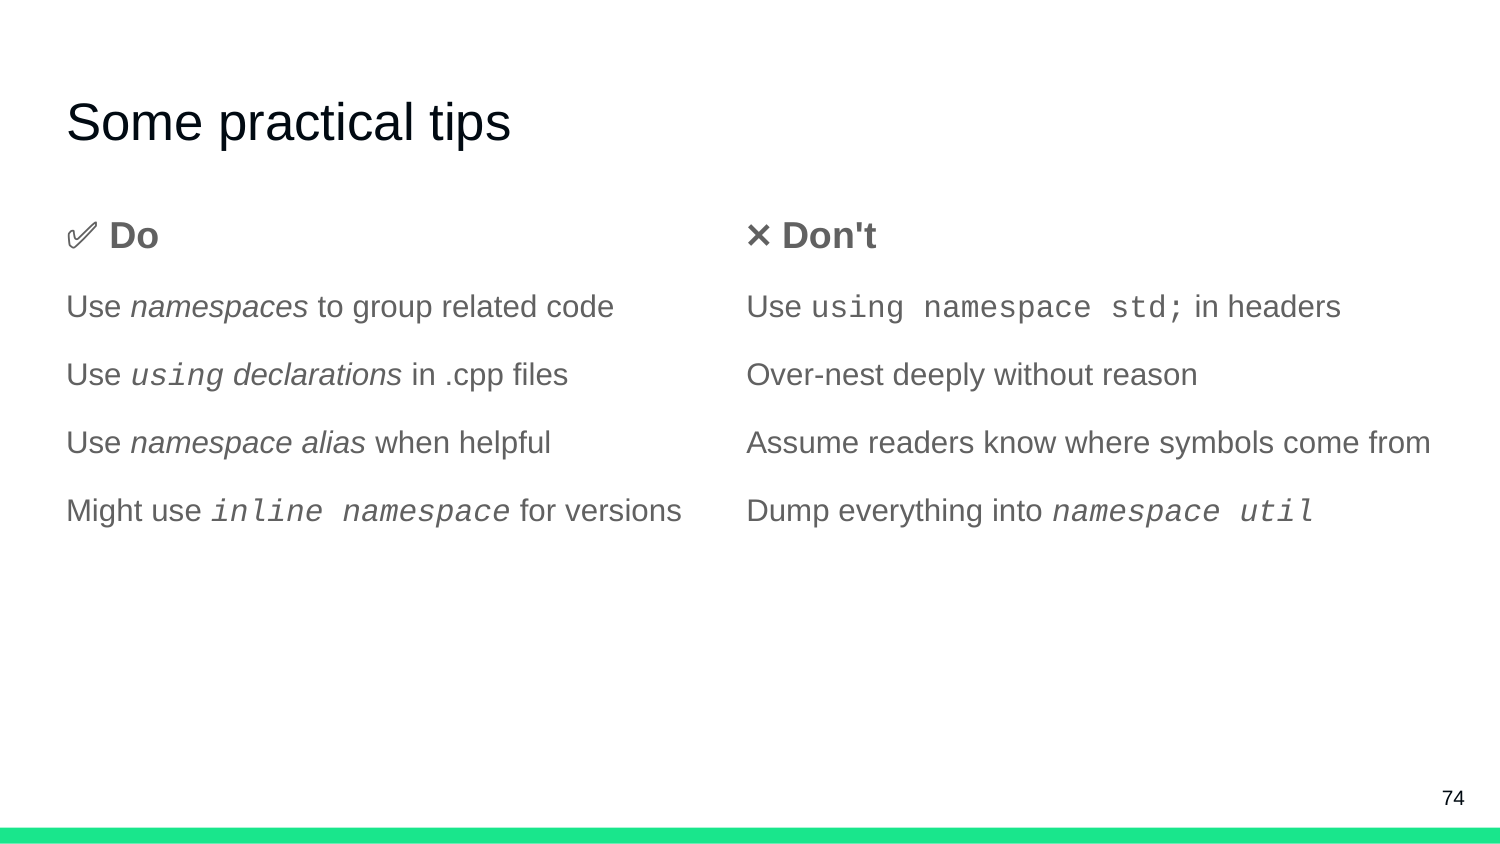

# Some practical tips
✅ Do
Use namespaces to group related code
Use using declarations in .cpp files
Use namespace alias when helpful
Might use inline namespace for versions
❌ Don't
Use using namespace std; in headers
Over-nest deeply without reason
Assume readers know where symbols come from
Dump everything into namespace util

74